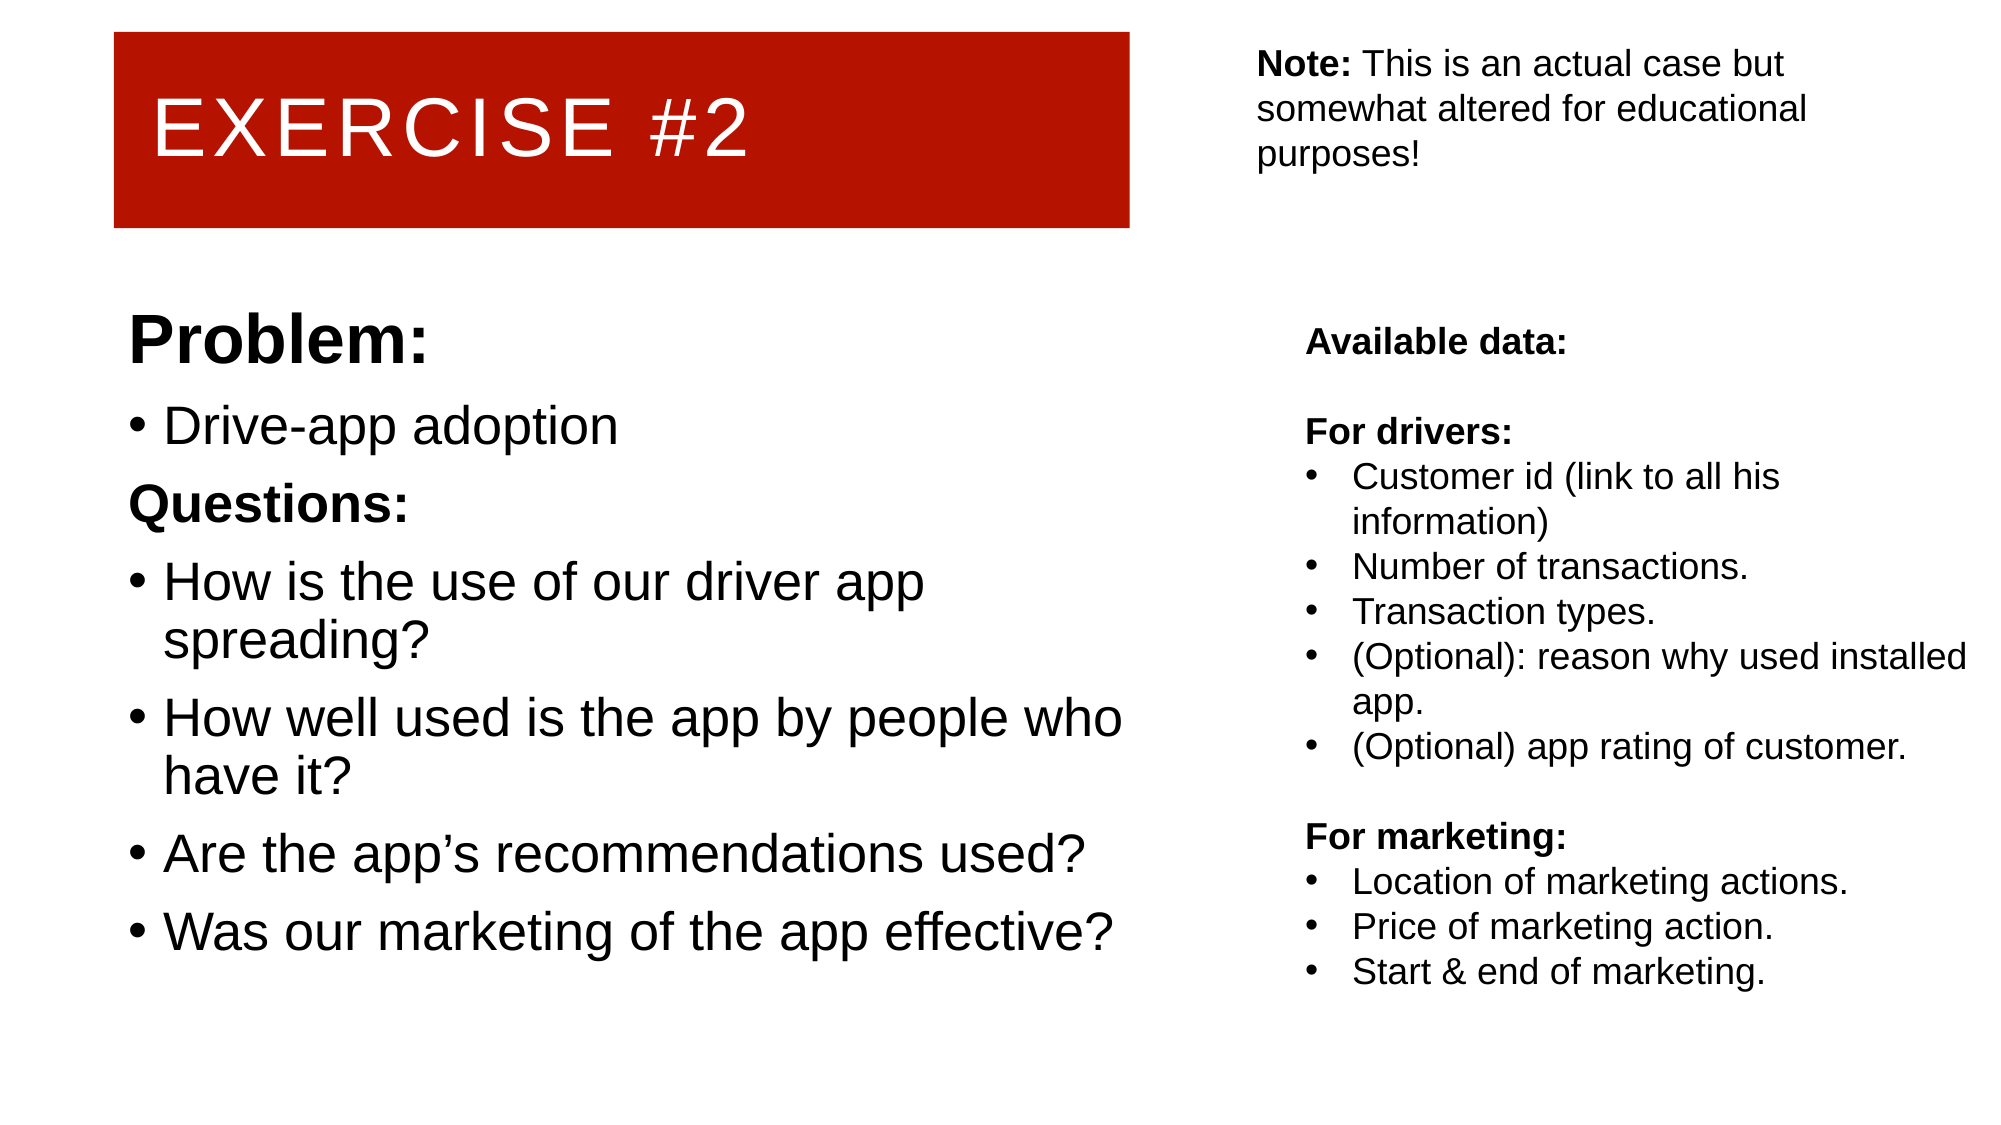

# Exercise #2
Note: This is an actual case but somewhat altered for educational purposes!
Problem:
Drive-app adoption
Questions:
How is the use of our driver app spreading?
How well used is the app by people who have it?
Are the app’s recommendations used?
Was our marketing of the app effective?
Available data:

For drivers:
Customer id (link to all his information)
Number of transactions.
Transaction types.
(Optional): reason why used installed app.
(Optional) app rating of customer.

For marketing:
Location of marketing actions.
Price of marketing action.
Start & end of marketing.

88